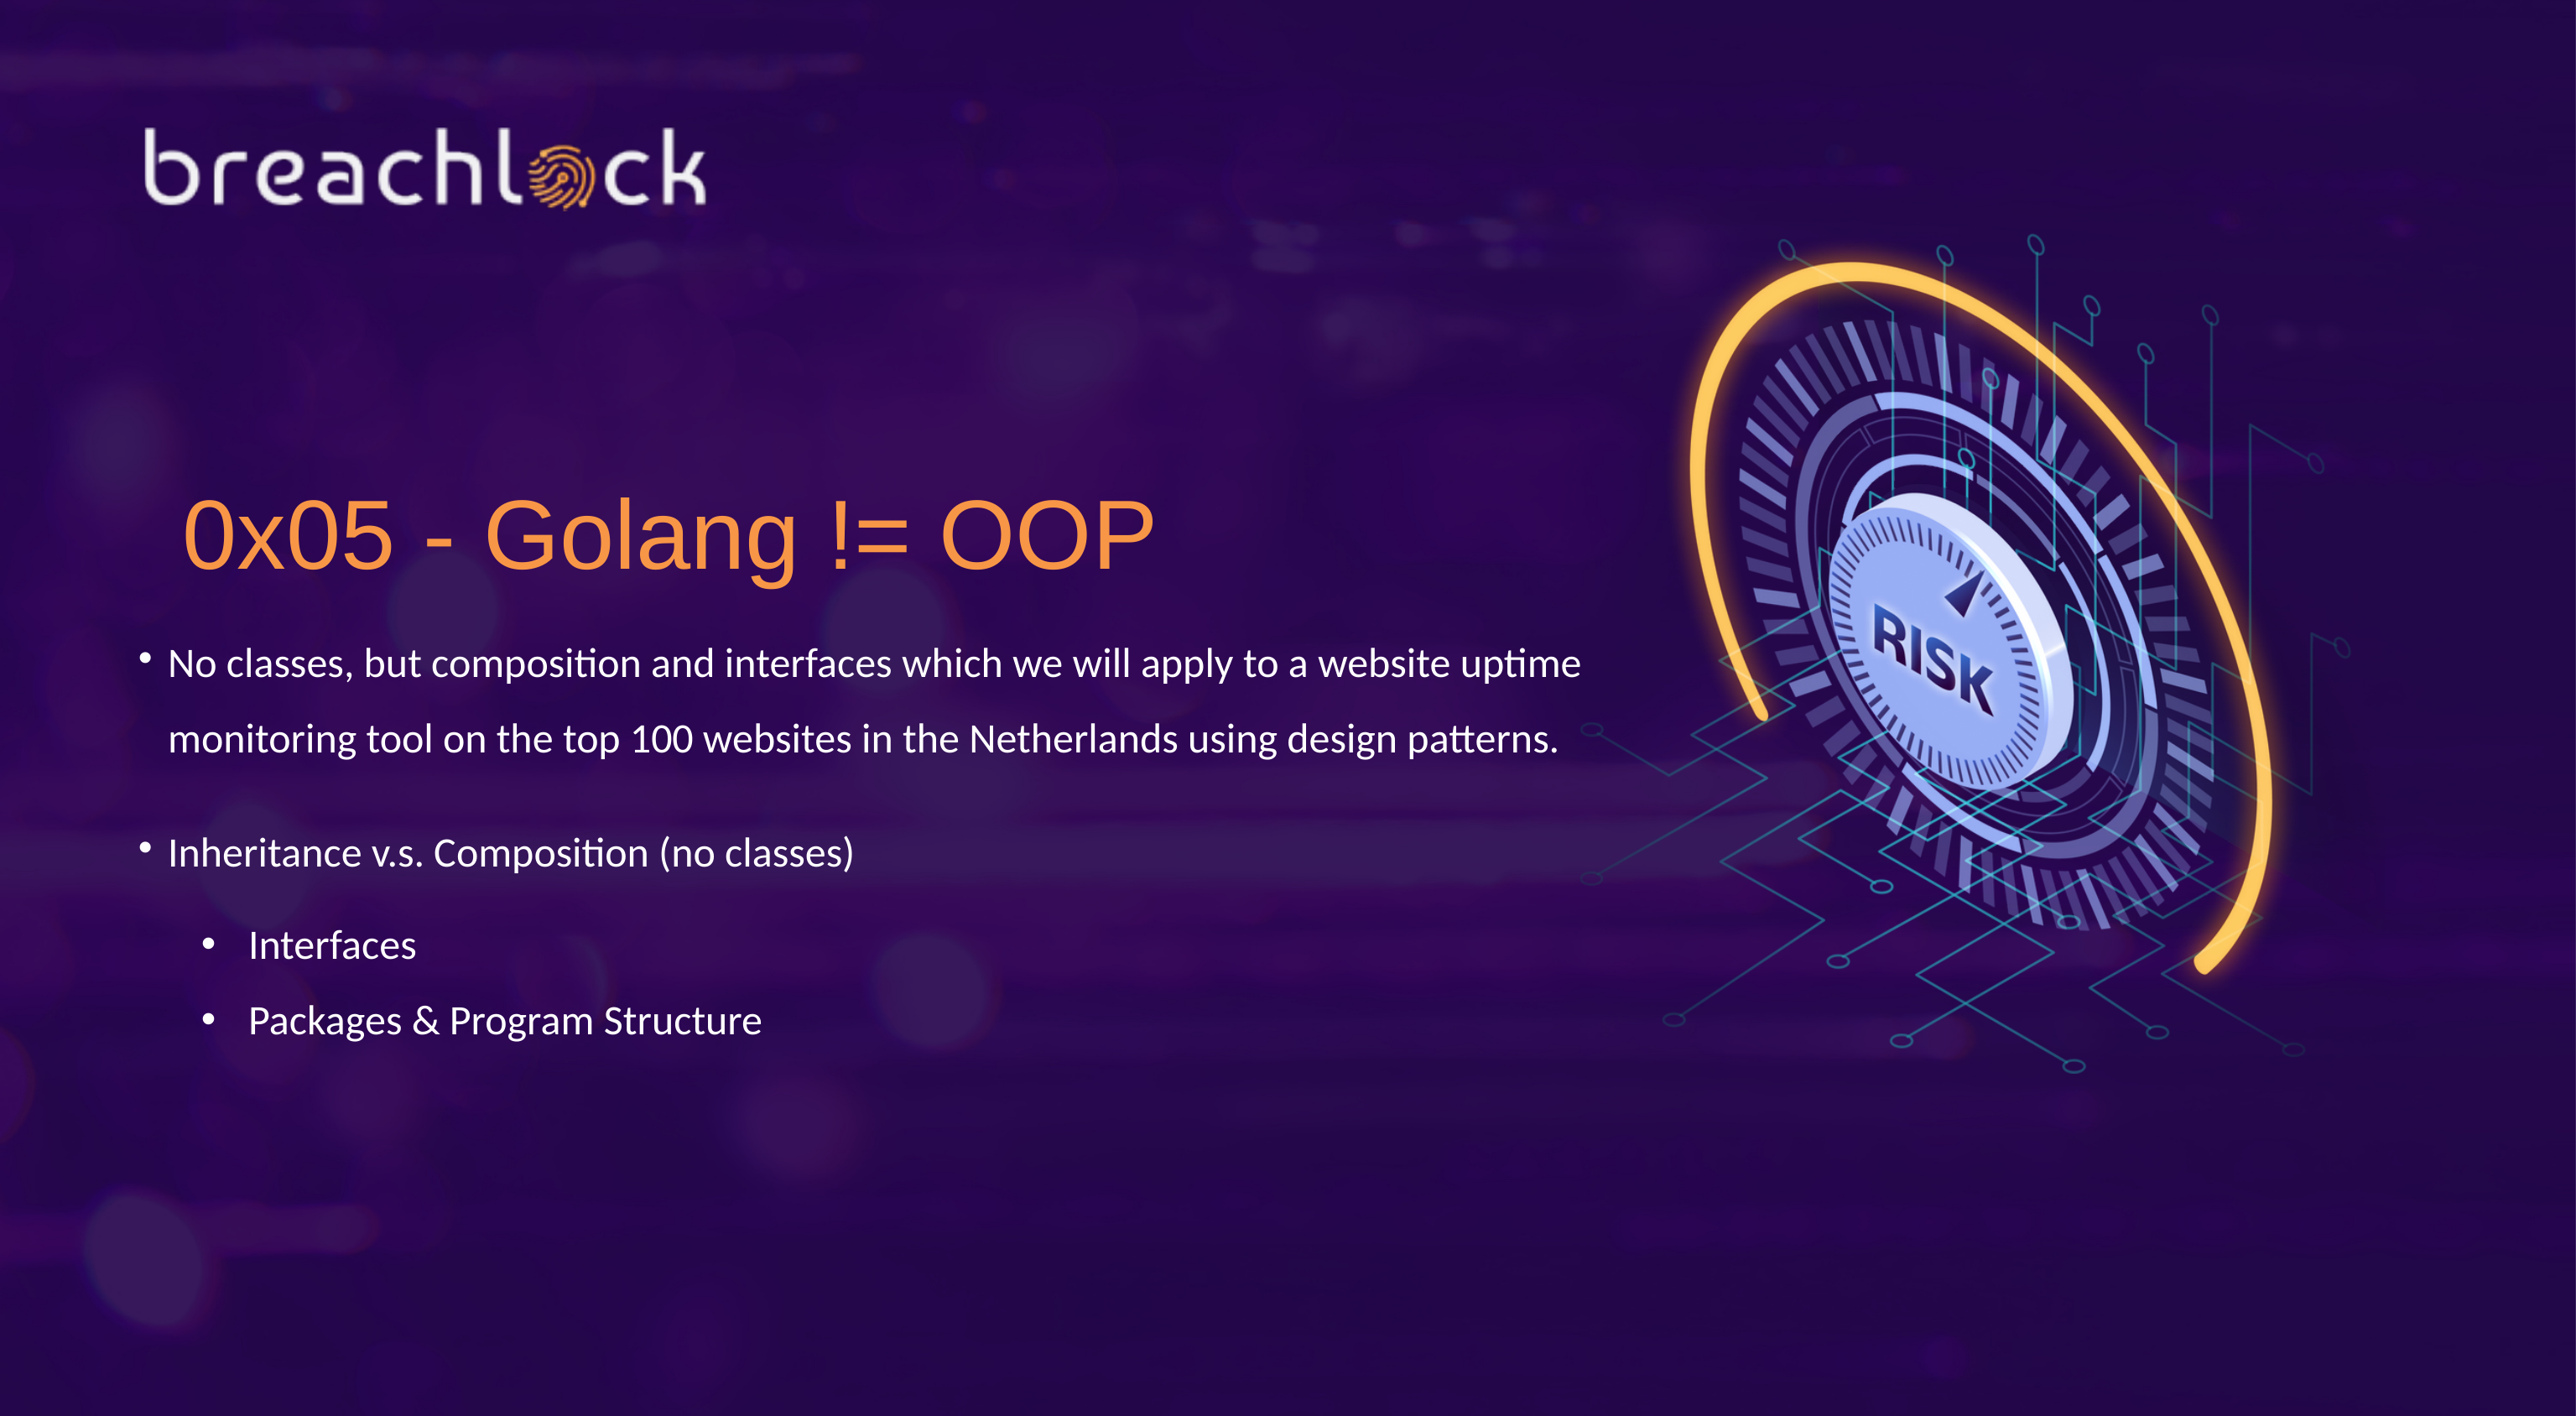

0x05 - Golang != OOP
No classes, but composition and interfaces which we will apply to a website uptime monitoring tool on the top 100 websites in the Netherlands using design patterns.
Inheritance v.s. Composition (no classes)
Interfaces
Packages & Program Structure